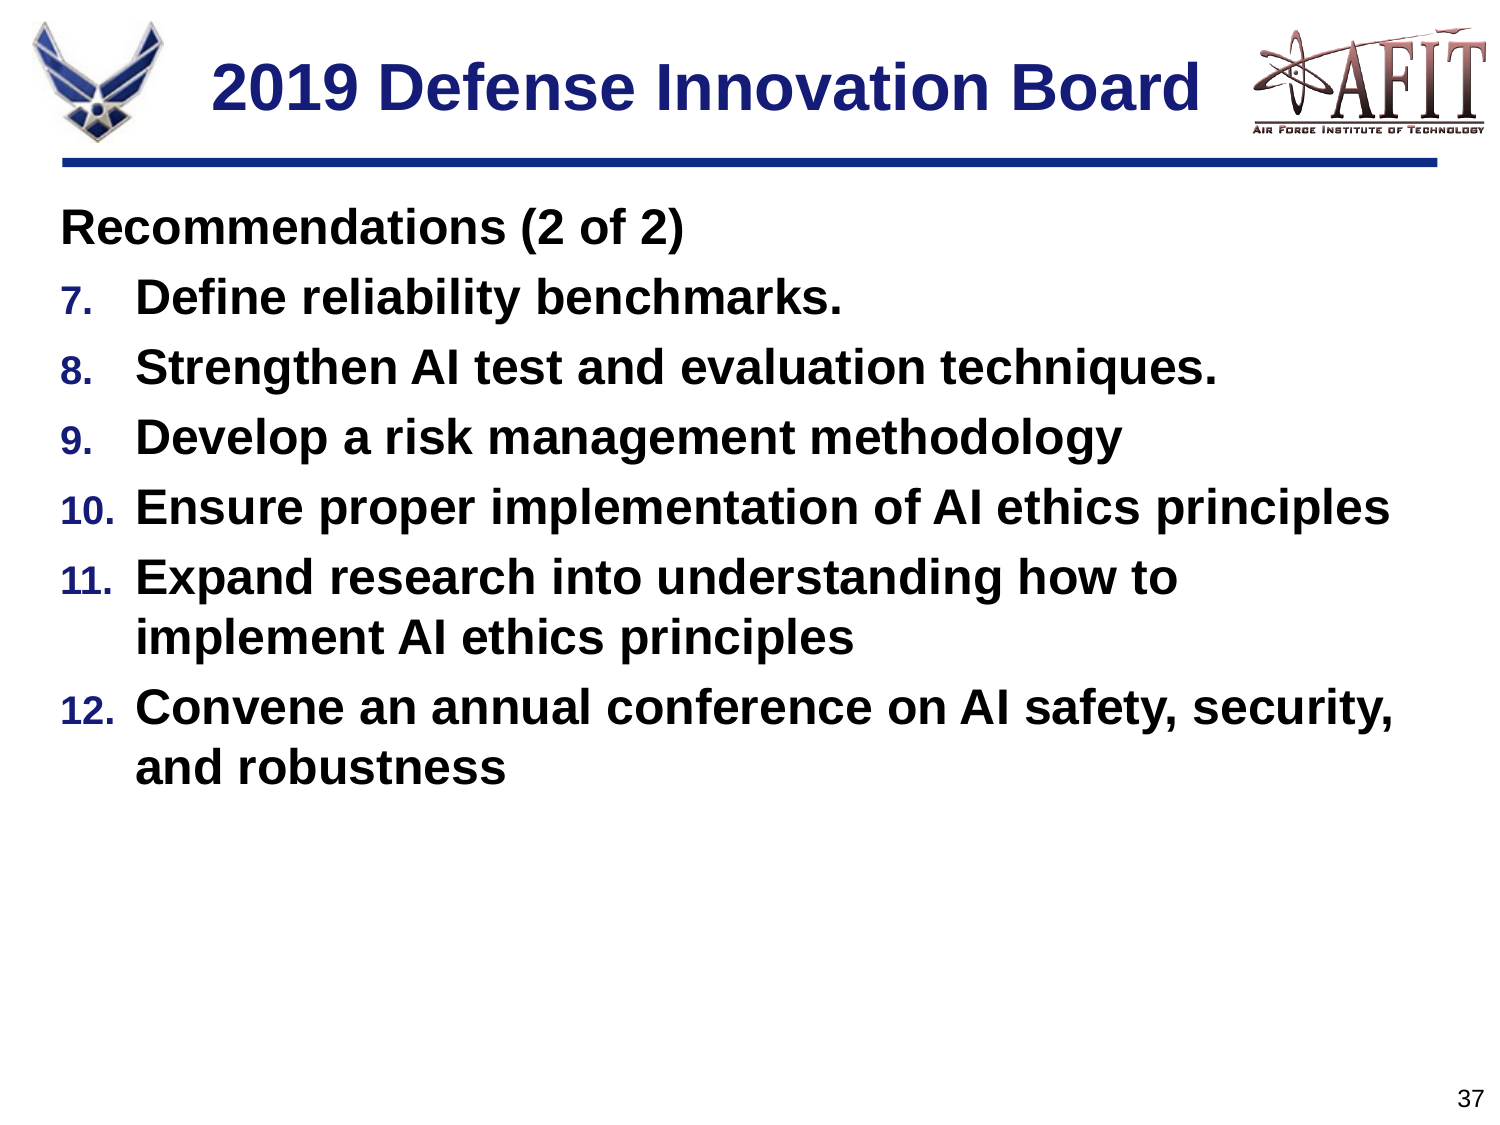

# 2019 Defense Innovation Board
Recommendations (2 of 2)
Define reliability benchmarks.
Strengthen AI test and evaluation techniques.
Develop a risk management methodology
Ensure proper implementation of AI ethics principles
Expand research into understanding how to implement AI ethics principles
Convene an annual conference on AI safety, security, and robustness